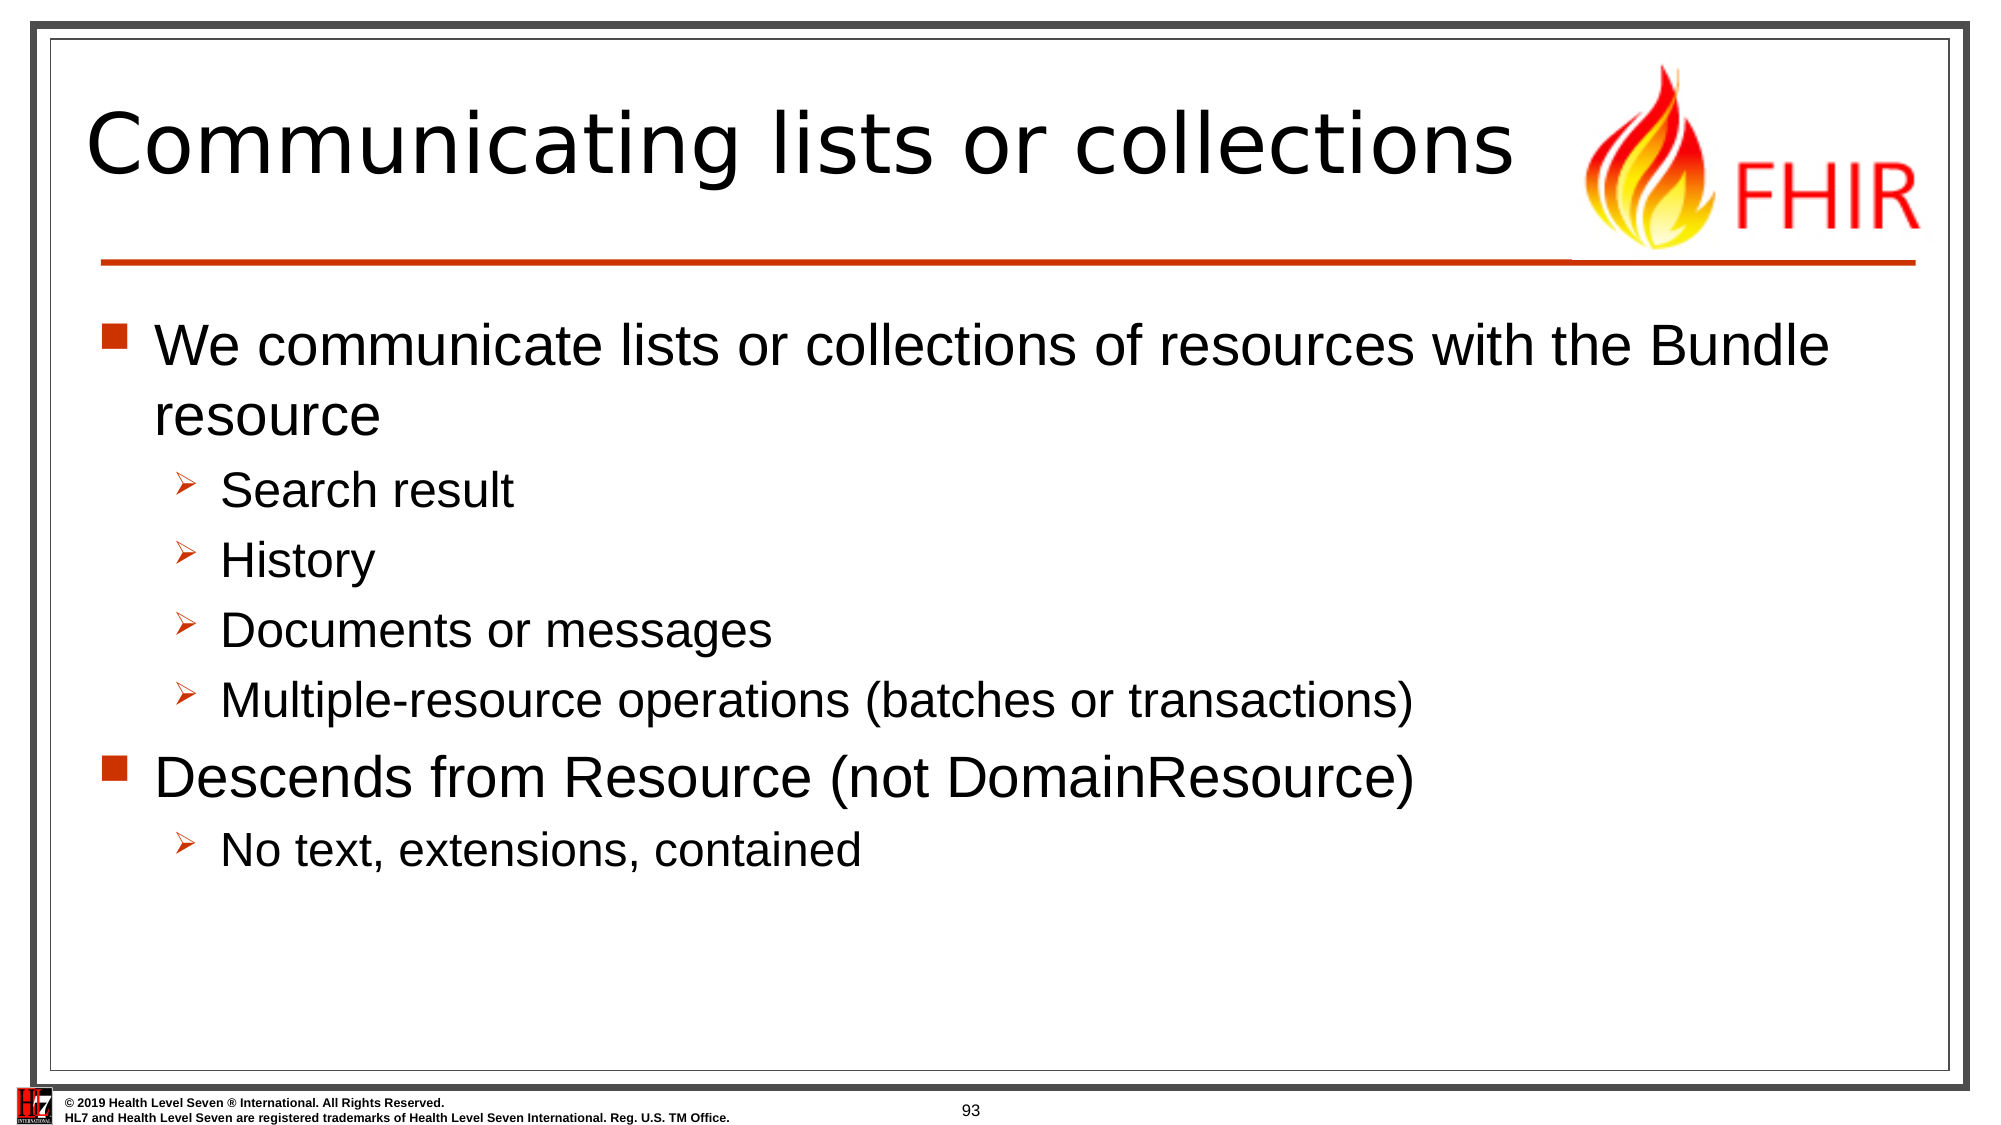

# Communicating lists or collections
We communicate lists or collections of resources with the Bundle resource
Search result
History
Documents or messages
Multiple-resource operations (batches or transactions)
Descends from Resource (not DomainResource)
No text, extensions, contained